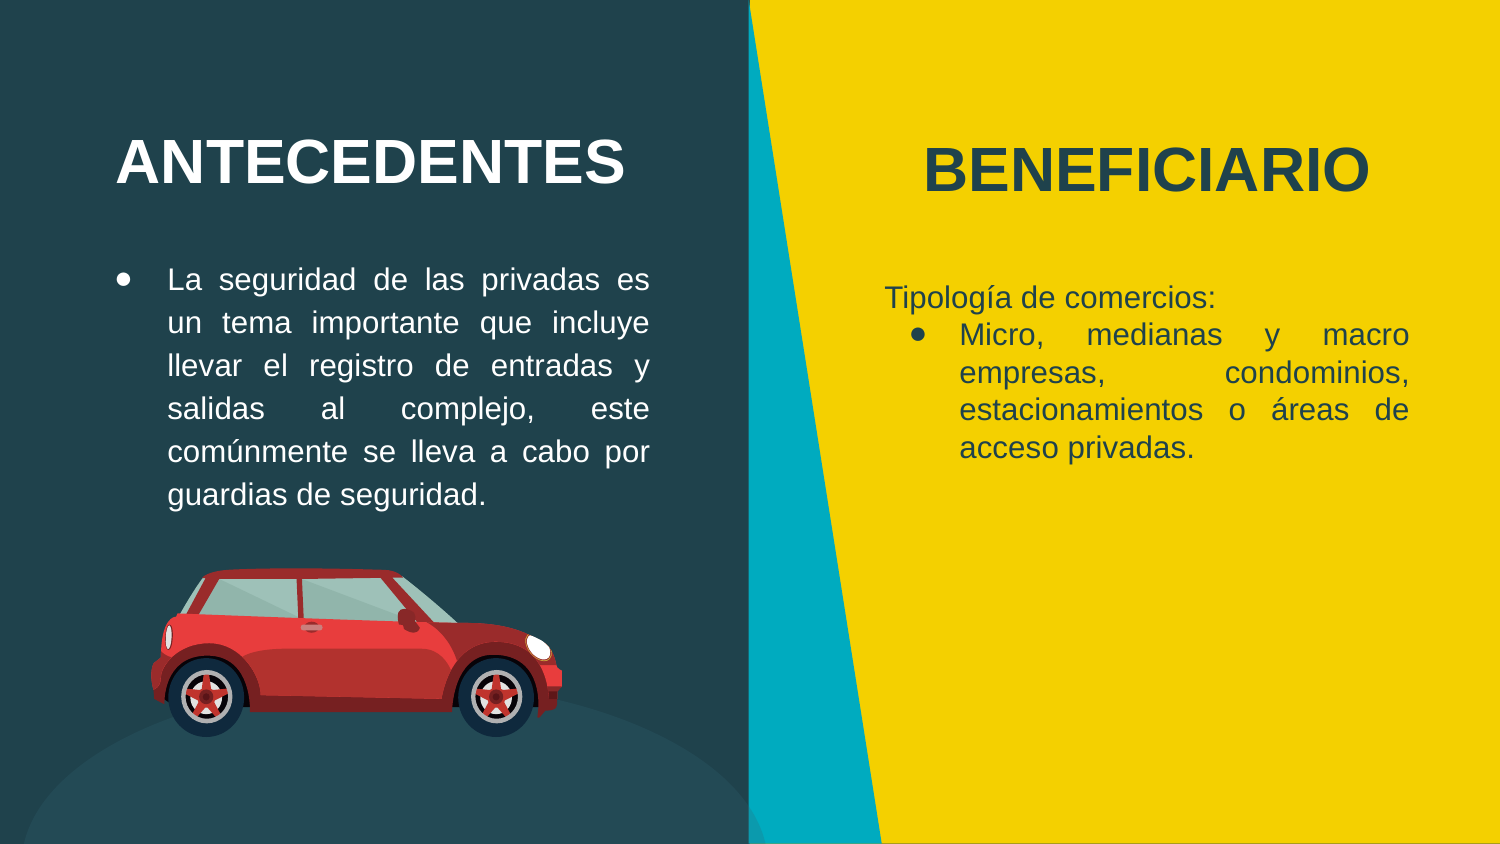

ANTECEDENTES
BENEFICIARIO
La seguridad de las privadas es un tema importante que incluye llevar el registro de entradas y salidas al complejo, este comúnmente se lleva a cabo por guardias de seguridad.
Tipología de comercios:
Micro, medianas y macro empresas, condominios, estacionamientos o áreas de acceso privadas.